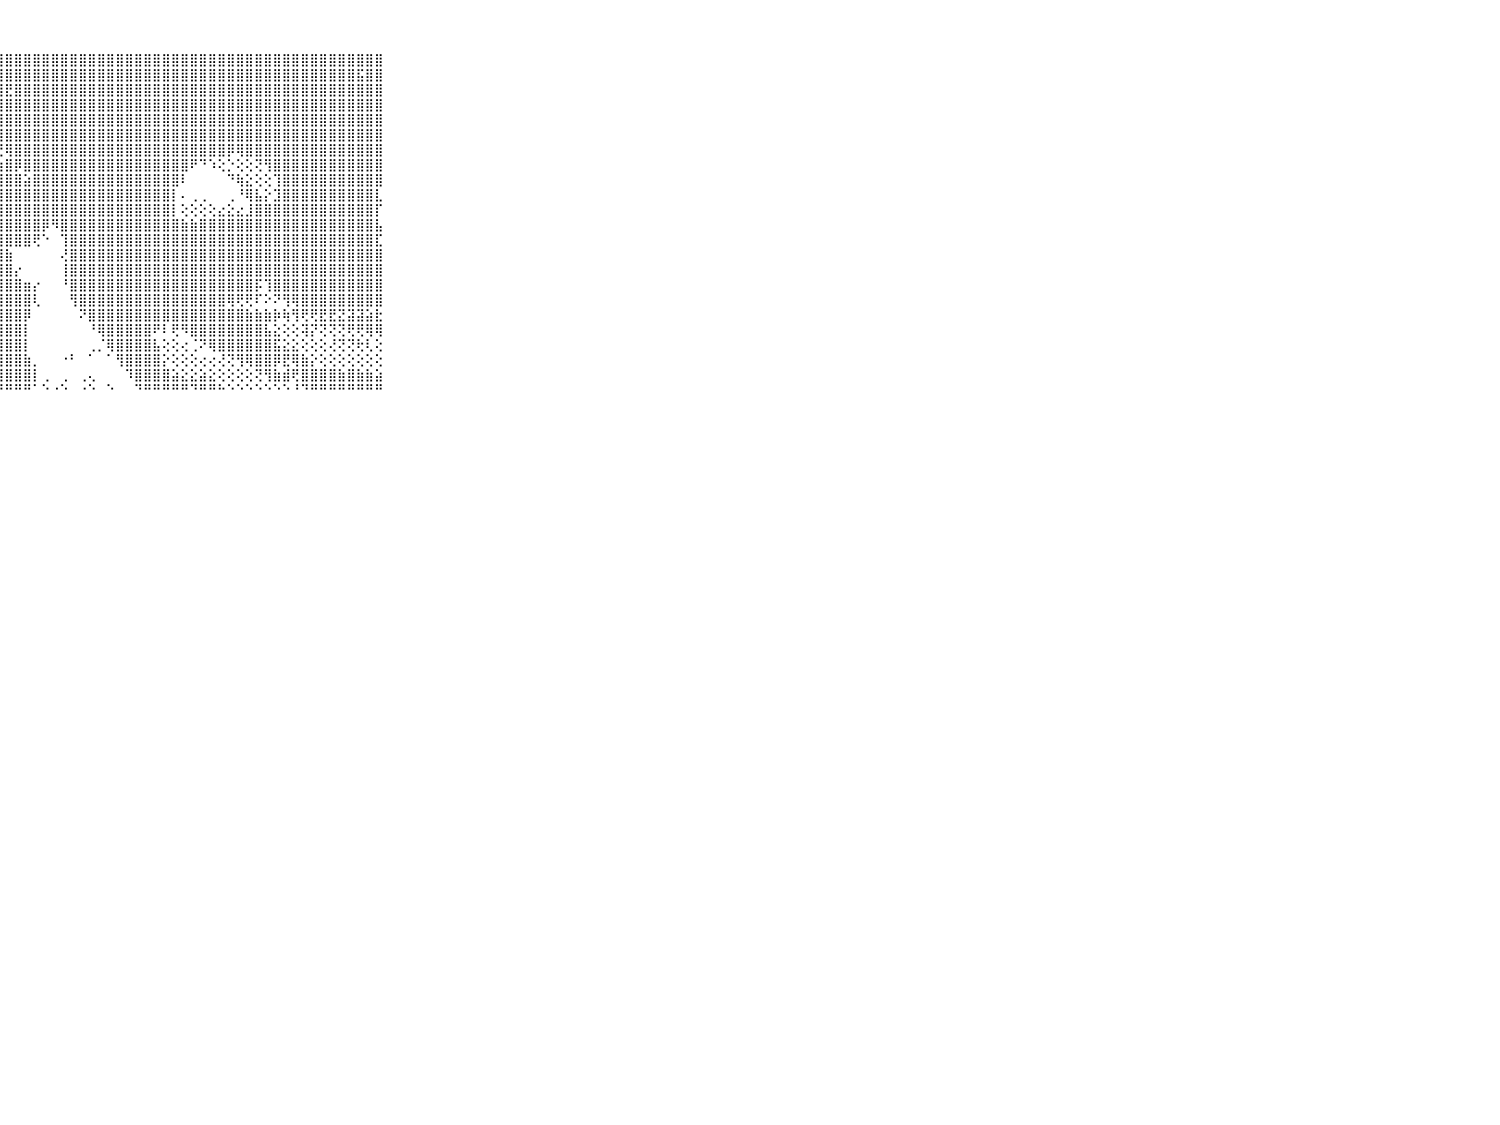

⠀⠀⠀⠀⠀⠀⠀⠀⠀⠀⠀⣿⡿⣿⣿⣿⣿⣿⣿⣿⣿⣿⣿⣿⣿⣿⣿⣿⣿⣿⣿⣿⣿⣿⣿⣿⣿⣿⣿⣿⣿⣿⣿⣿⣿⣿⣿⣿⣿⣿⣿⣿⣿⣿⣿⣿⣿⣿⣿⣿⣿⣿⣿⣿⣿⣿⣿⣿⣿⠀⠀⠀⠀⠀⠀⠀⠀⠀⠀⠀⠀
⠀⠀⠀⠀⠀⠀⠀⠀⠀⠀⠀⣿⣿⢿⣿⣿⣿⣿⣿⣿⣿⣿⣿⣿⣿⣿⣿⣿⣿⣿⣿⣿⣿⣿⣿⣿⣿⣿⣿⣿⣿⣿⣿⣿⣿⣿⣿⣿⣿⣿⣿⣿⣿⣿⣿⣿⣿⣿⣿⣿⣿⣿⣿⣿⣿⣿⣯⣿⣿⠀⠀⠀⠀⠀⠀⠀⠀⠀⠀⠀⠀
⠀⠀⠀⠀⠀⠀⠀⠀⠀⠀⠀⣿⣿⣿⣿⣿⣿⣿⣿⣿⣿⣿⣿⣿⣿⣿⣿⣿⣟⣿⣿⣿⣿⣿⣿⣿⣿⣿⣿⣿⣿⣿⣿⣿⣿⣿⣿⣿⣿⣿⣿⣿⣿⣿⣿⣿⣿⣿⣿⣿⣿⣿⣿⣿⣿⣿⣿⣿⣿⠀⠀⠀⠀⠀⠀⠀⠀⠀⠀⠀⠀
⠀⠀⠀⠀⠀⠀⠀⠀⠀⠀⠀⣿⣿⣿⣿⣿⣿⣿⣿⣿⣿⣿⣿⣿⣿⣿⣿⣿⣿⣿⣿⣿⣿⣿⣿⣿⣿⣿⣿⣿⣿⣿⣿⣿⣿⣿⣿⣿⣿⣿⣿⣿⣿⣿⣿⣿⣿⣿⣿⣿⣿⣿⣿⣿⣿⣿⣿⣿⣿⠀⠀⠀⠀⠀⠀⠀⠀⠀⠀⠀⠀
⠀⠀⠀⠀⠀⠀⠀⠀⠀⠀⠀⣿⣿⣿⣿⣿⣿⣿⣿⣿⣿⣿⣿⣿⣿⣿⣿⣿⣿⣿⣿⣿⣿⣿⣿⣿⣿⣿⣿⣿⣿⣿⣿⣿⣿⣿⣿⣿⣿⣿⣿⣿⣿⣿⣿⣿⣿⣿⣿⣿⣿⣿⣿⣿⣿⣿⣿⣿⣿⠀⠀⠀⠀⠀⠀⠀⠀⠀⠀⠀⠀
⠀⠀⠀⠀⠀⠀⠀⠀⠀⠀⠀⣿⣿⣿⣿⣿⣿⣿⣿⣿⣿⣿⣿⣿⣿⣿⣿⣿⣿⣿⣿⣿⣿⣿⣿⣿⣿⣿⣿⣿⣿⣿⣿⣿⣿⣿⣿⣿⣿⣿⣿⣿⣿⣿⣿⣿⣿⣿⣿⣿⣿⣿⣿⣿⣿⣿⣿⣿⣿⠀⠀⠀⠀⠀⠀⠀⠀⠀⠀⠀⠀
⠀⠀⠀⠀⠀⠀⠀⠀⠀⠀⠀⣿⣿⣿⣿⣿⣿⣿⣿⢿⢏⢝⢕⢕⣕⡕⢝⢟⢿⣿⣿⣿⣿⣿⣿⣿⣿⣿⣿⣿⣿⣿⣿⣿⣿⣿⣿⣿⣿⣿⣿⣿⡿⢿⣿⣿⣿⣿⣿⣿⣿⣿⣿⣿⣿⣿⣿⣿⣿⠀⠀⠀⠀⠀⠀⠀⠀⠀⠀⠀⠀
⠀⠀⠀⠀⠀⠀⠀⠀⠀⠀⠀⣿⣿⣿⣿⣿⣿⢟⢕⢵⢴⢤⢤⢤⢤⢼⢿⣷⣿⡿⣿⣿⣿⣿⣿⣿⣿⣿⣿⣿⣿⣿⣿⣿⣿⣿⣿⣿⠟⠙⠱⢕⡑⢕⢕⢝⢻⣿⣿⣿⣿⣿⣿⣿⣿⣿⣿⣿⣿⠀⠀⠀⠀⠀⠀⠀⠀⠀⠀⠀⠀
⠀⠀⠀⠀⠀⠀⠀⠀⠀⠀⠀⣿⣿⣯⣿⡿⢕⢕⢕⢕⢕⢕⢕⢜⠑⣕⣿⣿⣿⣿⣵⣿⣿⣿⣿⣿⣿⣿⣿⣿⣿⣿⣿⣿⣿⣿⣿⠇⠀⠀⠀⠀⠙⢷⣕⢕⢕⢹⣿⣿⣿⣿⣿⣿⣿⣿⣿⣿⣿⠀⠀⠀⠀⠀⠀⠀⠀⠀⠀⠀⠀
⠀⠀⠀⠀⠀⠀⠀⠀⠀⠀⠀⣿⣿⣿⣿⣿⣷⣷⣵⣧⣵⣵⣵⣵⣵⣿⣿⣿⣿⣿⣿⣿⣿⣿⣿⣿⣿⣿⣿⣿⣿⣿⣿⣿⣿⣿⡇⠄⢀⢀⠀⠀⢀⠘⢿⣧⡕⣹⣿⣿⣿⣿⣿⣿⣿⣿⣿⣿⣇⠀⠀⠀⠀⠀⠀⠀⠀⠀⠀⠀⠀
⠀⠀⠀⠀⠀⠀⠀⠀⠀⠀⠀⣿⣿⣿⣿⣿⣿⣿⣿⣿⣿⣿⣿⣿⣿⣿⣿⣿⣿⣿⣿⣿⣿⣿⣿⣿⣿⣿⣿⣿⣿⣿⣿⣿⣿⣿⡇⢕⢕⢕⢕⣔⣕⣔⣸⣿⣿⣿⣿⣿⣿⣿⣿⣿⣿⣿⣿⣿⡏⠀⠀⠀⠀⠀⠀⠀⠀⠀⠀⠀⠀
⠀⠀⠀⠀⠀⠀⠀⠀⠀⠀⠀⣿⣿⣿⣿⣿⣿⣿⣿⣿⣿⣿⣿⣿⣿⣿⣿⣿⣿⣿⣿⣿⡿⠻⣿⣿⣿⣿⣿⣿⣿⣿⣿⣿⣿⣿⣿⣷⣷⣿⣿⣿⣿⣿⣿⣿⣿⣿⣿⣿⣿⣿⣿⣿⣿⣿⣿⣿⣧⠀⠀⠀⠀⠀⠀⠀⠀⠀⠀⠀⠀
⠀⠀⠀⠀⠀⠀⠀⠀⠀⠀⠀⣿⣿⣿⣿⣿⣿⣿⣿⣿⣿⣿⣿⣿⣿⣿⣿⣿⣿⣿⣿⢟⠑⠀⢹⣿⣿⣿⣿⣿⣿⣿⣿⣿⣿⣿⣿⣿⣿⣿⣿⣿⣿⣿⣿⣿⣿⣿⣿⣿⣿⣿⣿⣿⣿⣿⣿⣿⣏⠀⠀⠀⠀⠀⠀⠀⠀⠀⠀⠀⠀
⠀⠀⠀⠀⠀⠀⠀⠀⠀⠀⠀⢿⣿⣿⣿⣿⣿⣿⣿⣿⣿⣿⣿⣿⣿⣿⣿⣿⣷⠀⠀⠀⠀⠀⢜⣿⣿⣿⣿⣿⣿⣿⣿⣿⣿⣿⣿⣿⣿⣿⣿⣿⣿⣿⣿⣿⣿⣿⣿⣿⣿⣿⣿⣿⣿⣿⣿⣿⣿⠀⠀⠀⠀⠀⠀⠀⠀⠀⠀⠀⠀
⠀⠀⠀⠀⠀⠀⠀⠀⠀⠀⠀⡿⣿⣿⣿⣿⣿⣿⣿⣿⣿⣿⣿⣿⣿⣿⣿⣿⣿⡔⠀⠀⠀⠀⢸⣿⣿⣿⣿⣿⣿⣿⣿⣿⣿⣿⣿⣿⣿⣿⣿⣿⣿⣿⣿⣿⣿⣿⣿⣿⣿⣿⣿⣿⣿⣿⣿⣿⣿⠀⠀⠀⠀⠀⠀⠀⠀⠀⠀⠀⠀
⠀⠀⠀⠀⠀⠀⠀⠀⠀⠀⠀⡇⢱⣿⣿⣿⣿⣿⣿⣿⣿⣿⣿⣿⣿⣿⣿⣿⣿⣿⣶⡔⠀⠀⠘⣿⣿⣿⣿⣿⣿⣿⣿⣿⣿⣿⣿⣿⣿⣿⣿⣿⣿⣿⣿⡯⢹⣿⣿⣿⣿⣿⣿⣿⣿⣿⣿⣿⣿⠀⠀⠀⠀⠀⠀⠀⠀⠀⠀⠀⠀
⠀⠀⠀⠀⠀⠀⠀⠀⠀⠀⠀⣕⣾⣿⣿⣿⣿⣿⣿⣿⣿⣿⣿⣿⣿⣿⣿⣿⣿⣿⣿⢇⠀⠀⠀⢻⣿⣿⣿⣿⣿⣿⣿⣿⣿⣿⣿⣿⣿⣿⣿⣿⢿⢟⢟⠏⠕⠝⢻⢿⣿⣿⣿⣿⣿⣿⣿⣿⣿⠀⠀⠀⠀⠀⠀⠀⠀⠀⠀⠀⠀
⠀⠀⠀⠀⠀⠀⠀⠀⠀⠀⠀⣿⣿⣿⣿⣿⣿⣿⣿⣿⣿⣿⣿⣿⣿⣿⣿⣿⣿⣿⡿⠀⠀⠀⠀⠀⠝⣿⣿⣿⣿⣿⣿⣿⣿⣿⣿⣿⣿⣿⣿⣿⣿⣿⣷⣷⣷⡷⢷⢻⢟⢟⣟⣟⣝⣽⣽⣵⣗⠀⠀⠀⠀⠀⠀⠀⠀⠀⠀⠀⠀
⠀⠀⠀⠀⠀⠀⠀⠀⠀⠀⠀⣿⣿⣿⣿⣯⣽⢽⡽⡽⣝⣝⣹⣿⣿⣿⣿⣿⣿⣿⡇⠀⠀⠀⠀⠀⠀⠘⢿⣿⣿⣿⣿⣿⠟⠇⢟⠻⣿⣿⣿⣿⣿⣿⣿⣿⣧⣕⢕⢕⢽⡝⢝⢝⢝⢟⢟⢿⢿⠀⠀⠀⠀⠀⠀⠀⠀⠀⠀⠀⠀
⠀⠀⠀⠀⠀⠀⠀⠀⠀⠀⠀⣿⣿⣿⣿⣷⣷⣱⣵⣿⣿⣿⣿⣿⣿⣿⣿⣿⣿⣿⡇⠀⠀⠀⠀⠀⠀⢀⡈⢿⣿⣿⣿⣿⣧⢕⢕⢔⢈⠝⢿⣿⣿⣿⣿⣿⣿⣯⣕⣕⢕⢕⢕⢜⢝⢝⢗⢇⢕⠀⠀⠀⠀⠀⠀⠀⠀⠀⠀⠀⠀
⠀⠀⠀⠀⠀⠀⠀⠀⠀⠀⠀⠏⠋⠙⠋⢙⢙⢉⢍⢅⢅⢔⣾⣿⣿⣿⣿⣿⣿⣿⣷⡀⠀⠀⠐⠃⠀⠁⠀⠁⢻⣿⣿⣿⣿⡕⢕⢕⢕⢔⢔⢜⢝⢻⢿⣿⣿⡿⣟⢿⣷⡕⢕⢕⢕⢕⢕⢕⢕⠀⠀⠀⠀⠀⠀⠀⠀⠀⠀⠀⠀
⠀⠀⠀⠀⠀⠀⠀⠀⠀⠀⠀⠀⠀⠀⢁⢕⢕⢕⢕⢕⢕⢕⢜⣿⣿⣿⣿⣿⣿⣿⣿⡇⢀⠀⢀⠀⢀⢄⠀⠀⠀⠹⣿⣿⣿⣿⣵⣕⣕⣵⣕⢕⢕⢕⢕⢝⢻⣷⣾⢟⣿⣿⣿⣿⣷⣿⣷⣷⣵⠀⠀⠀⠀⠀⠀⠀⠀⠀⠀⠀⠀
⠀⠀⠀⠀⠀⠀⠀⠀⠀⠀⠀⠀⠀⠀⠑⠑⠑⠑⠑⠑⠑⠑⠑⠛⠛⠛⠛⠛⠛⠛⠛⠁⠑⠐⠑⠀⠐⠑⠀⠑⠀⠀⠙⠛⠛⠛⠛⠛⠙⠛⠛⠓⠑⠑⠑⠑⠑⠑⠑⠘⠙⠛⠛⠛⠛⠛⠛⠛⠛⠀⠀⠀⠀⠀⠀⠀⠀⠀⠀⠀⠀